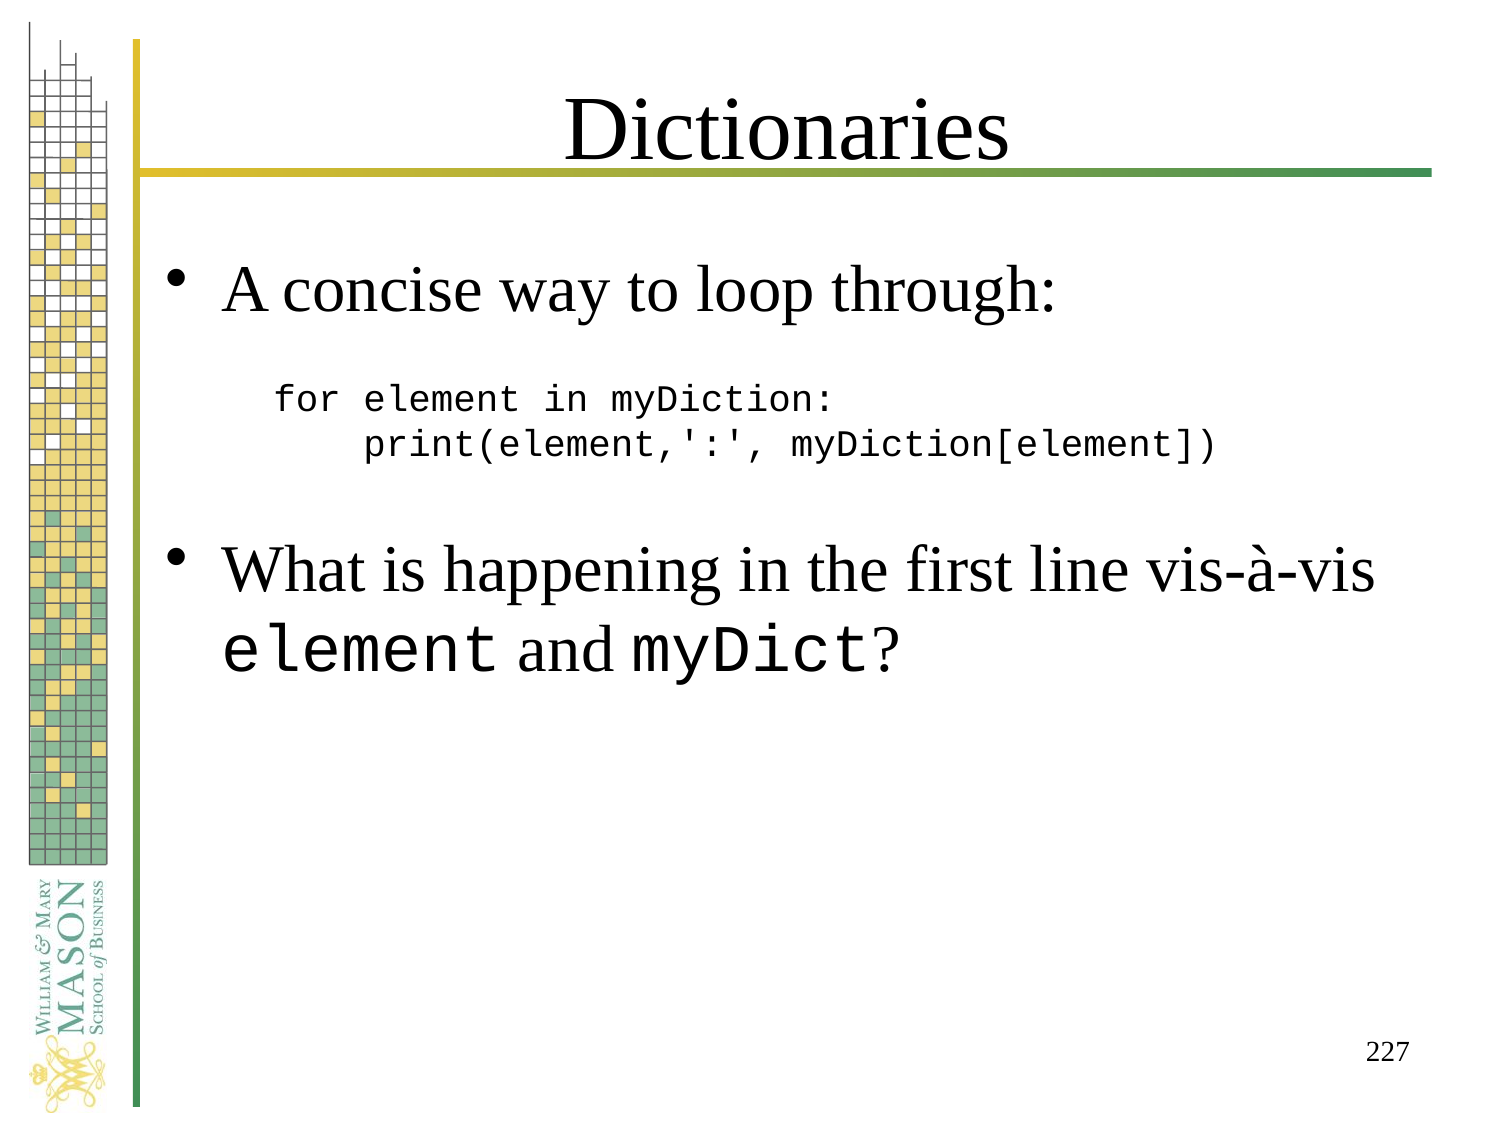

# Dictionaries
A concise way to loop through:

What is happening in the first line vis-à-vis element and myDict?
for element in myDiction:
    print(element,':', myDiction[element])
227